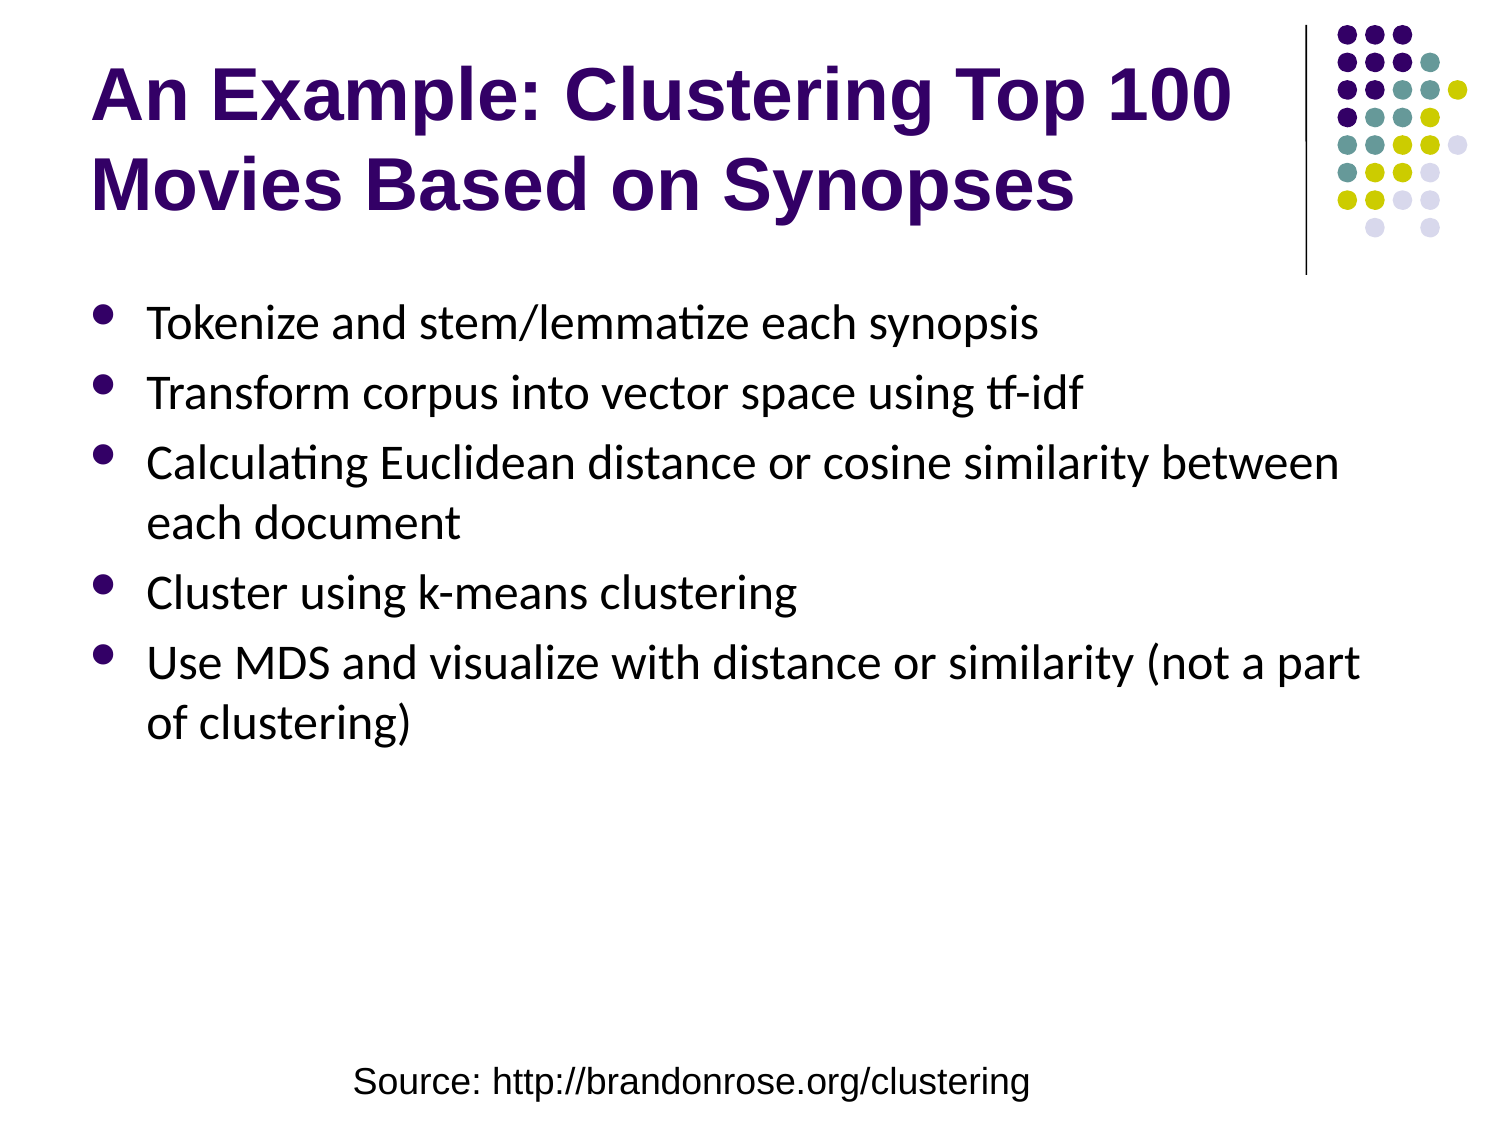

# An Example: Clustering Top 100 Movies Based on Synopses
Tokenize and stem/lemmatize each synopsis
Transform corpus into vector space using tf-idf
Calculating Euclidean distance or cosine similarity between each document
Cluster using k-means clustering
Use MDS and visualize with distance or similarity (not a part of clustering)
Source: http://brandonrose.org/clustering